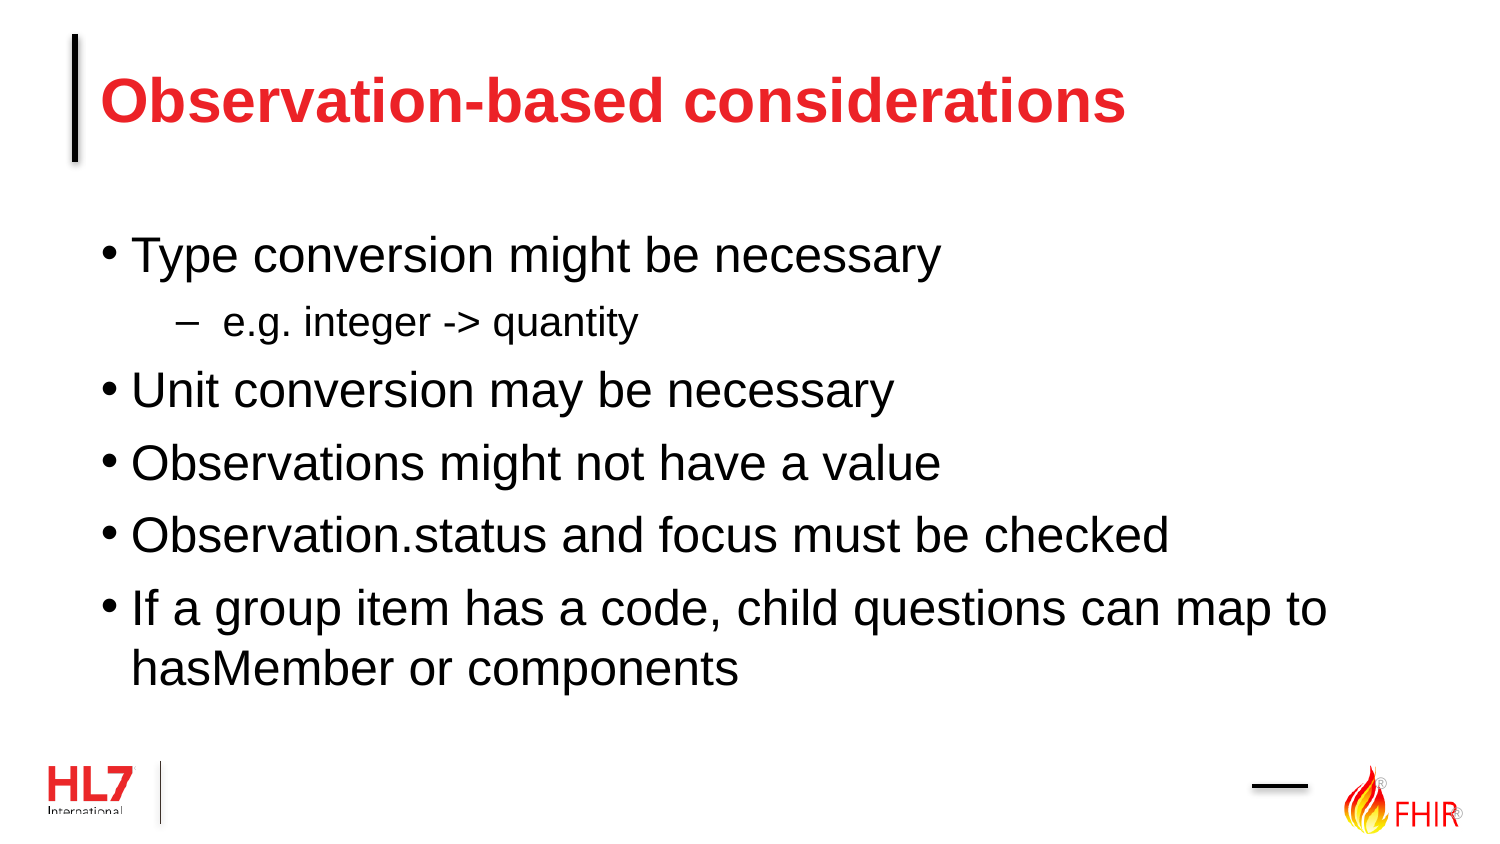

# Observation-based considerations
Type conversion might be necessary
e.g. integer -> quantity
Unit conversion may be necessary
Observations might not have a value
Observation.status and focus must be checked
If a group item has a code, child questions can map to hasMember or components